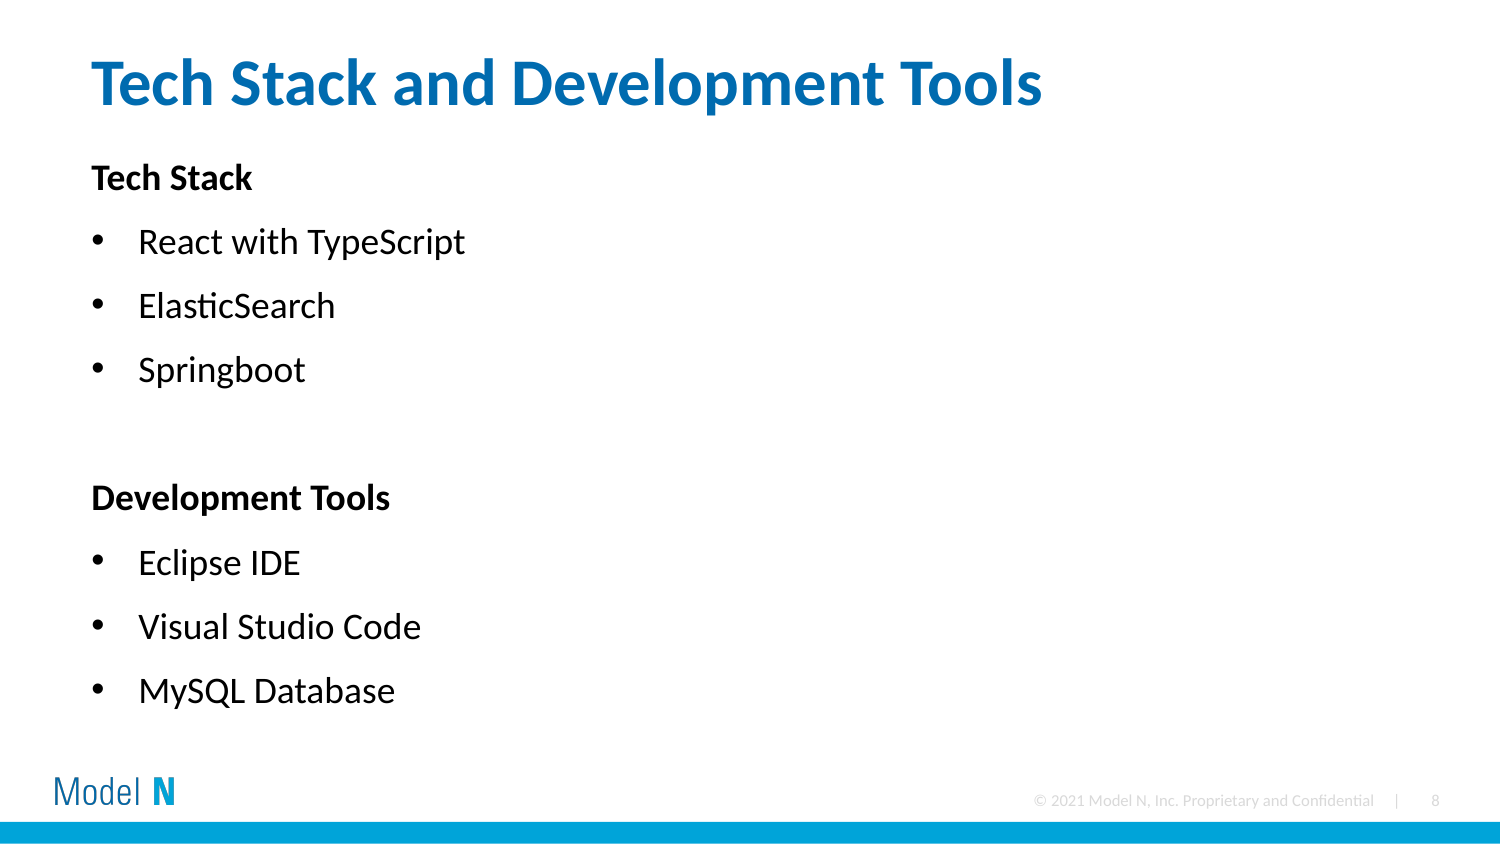

# Tech Stack and Development Tools
Tech Stack
React with TypeScript
ElasticSearch
Springboot

Development Tools
Eclipse IDE
Visual Studio Code
MySQL Database

© 2021 Model N, Inc. Proprietary and Confidential     |

8